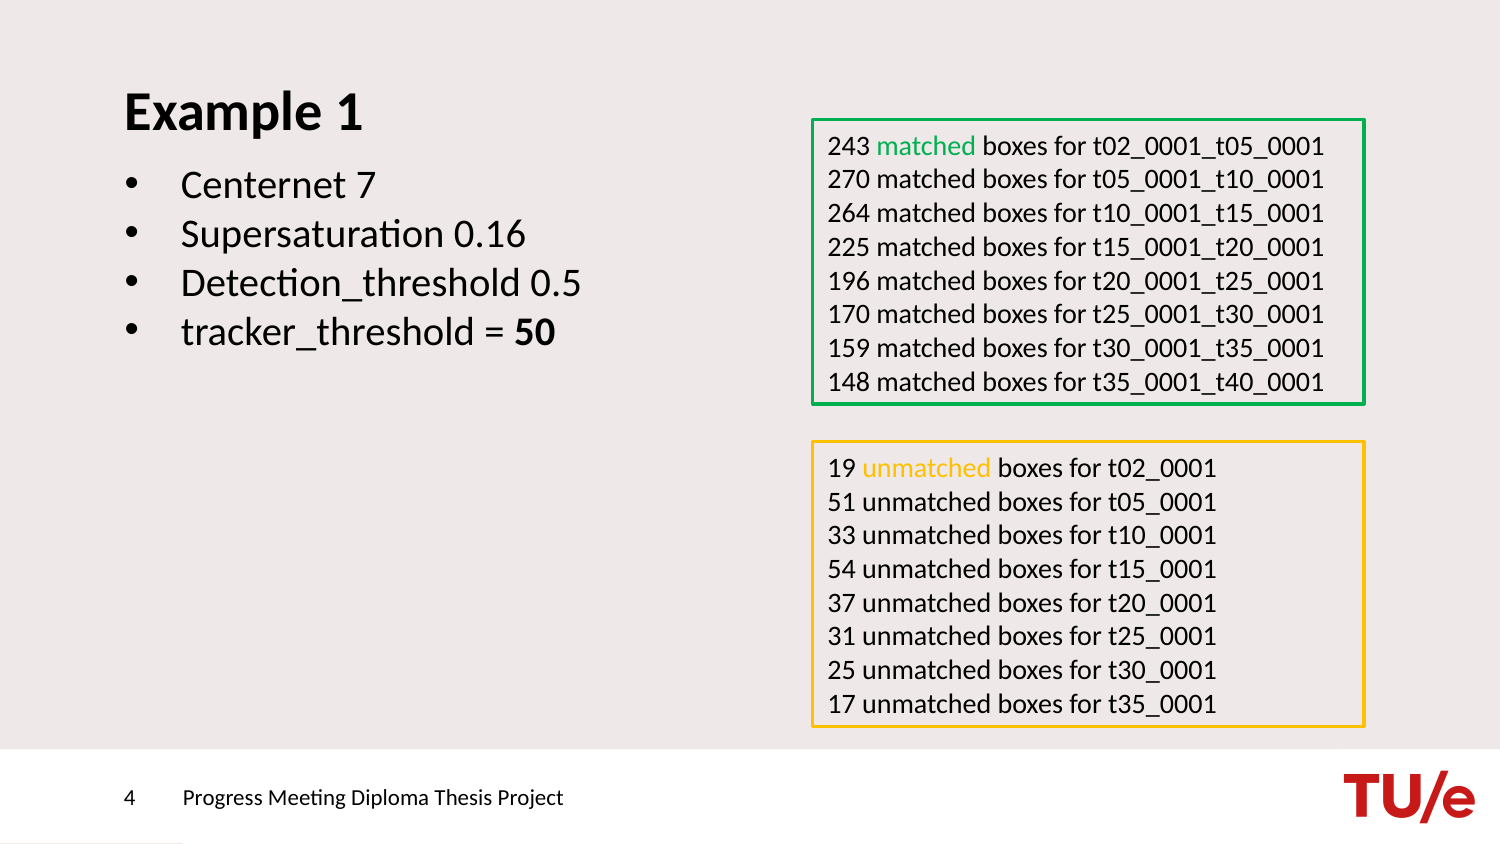

# Example 1
243 matched boxes for t02_0001_t05_0001
270 matched boxes for t05_0001_t10_0001
264 matched boxes for t10_0001_t15_0001
225 matched boxes for t15_0001_t20_0001
196 matched boxes for t20_0001_t25_0001
170 matched boxes for t25_0001_t30_0001
159 matched boxes for t30_0001_t35_0001
148 matched boxes for t35_0001_t40_0001
Centernet 7
Supersaturation 0.16
Detection_threshold 0.5
tracker_threshold = 50
19 unmatched boxes for t02_0001
51 unmatched boxes for t05_0001
33 unmatched boxes for t10_0001
54 unmatched boxes for t15_0001
37 unmatched boxes for t20_0001
31 unmatched boxes for t25_0001
25 unmatched boxes for t30_0001
17 unmatched boxes for t35_0001
4
Progress Meeting Diploma Thesis Project